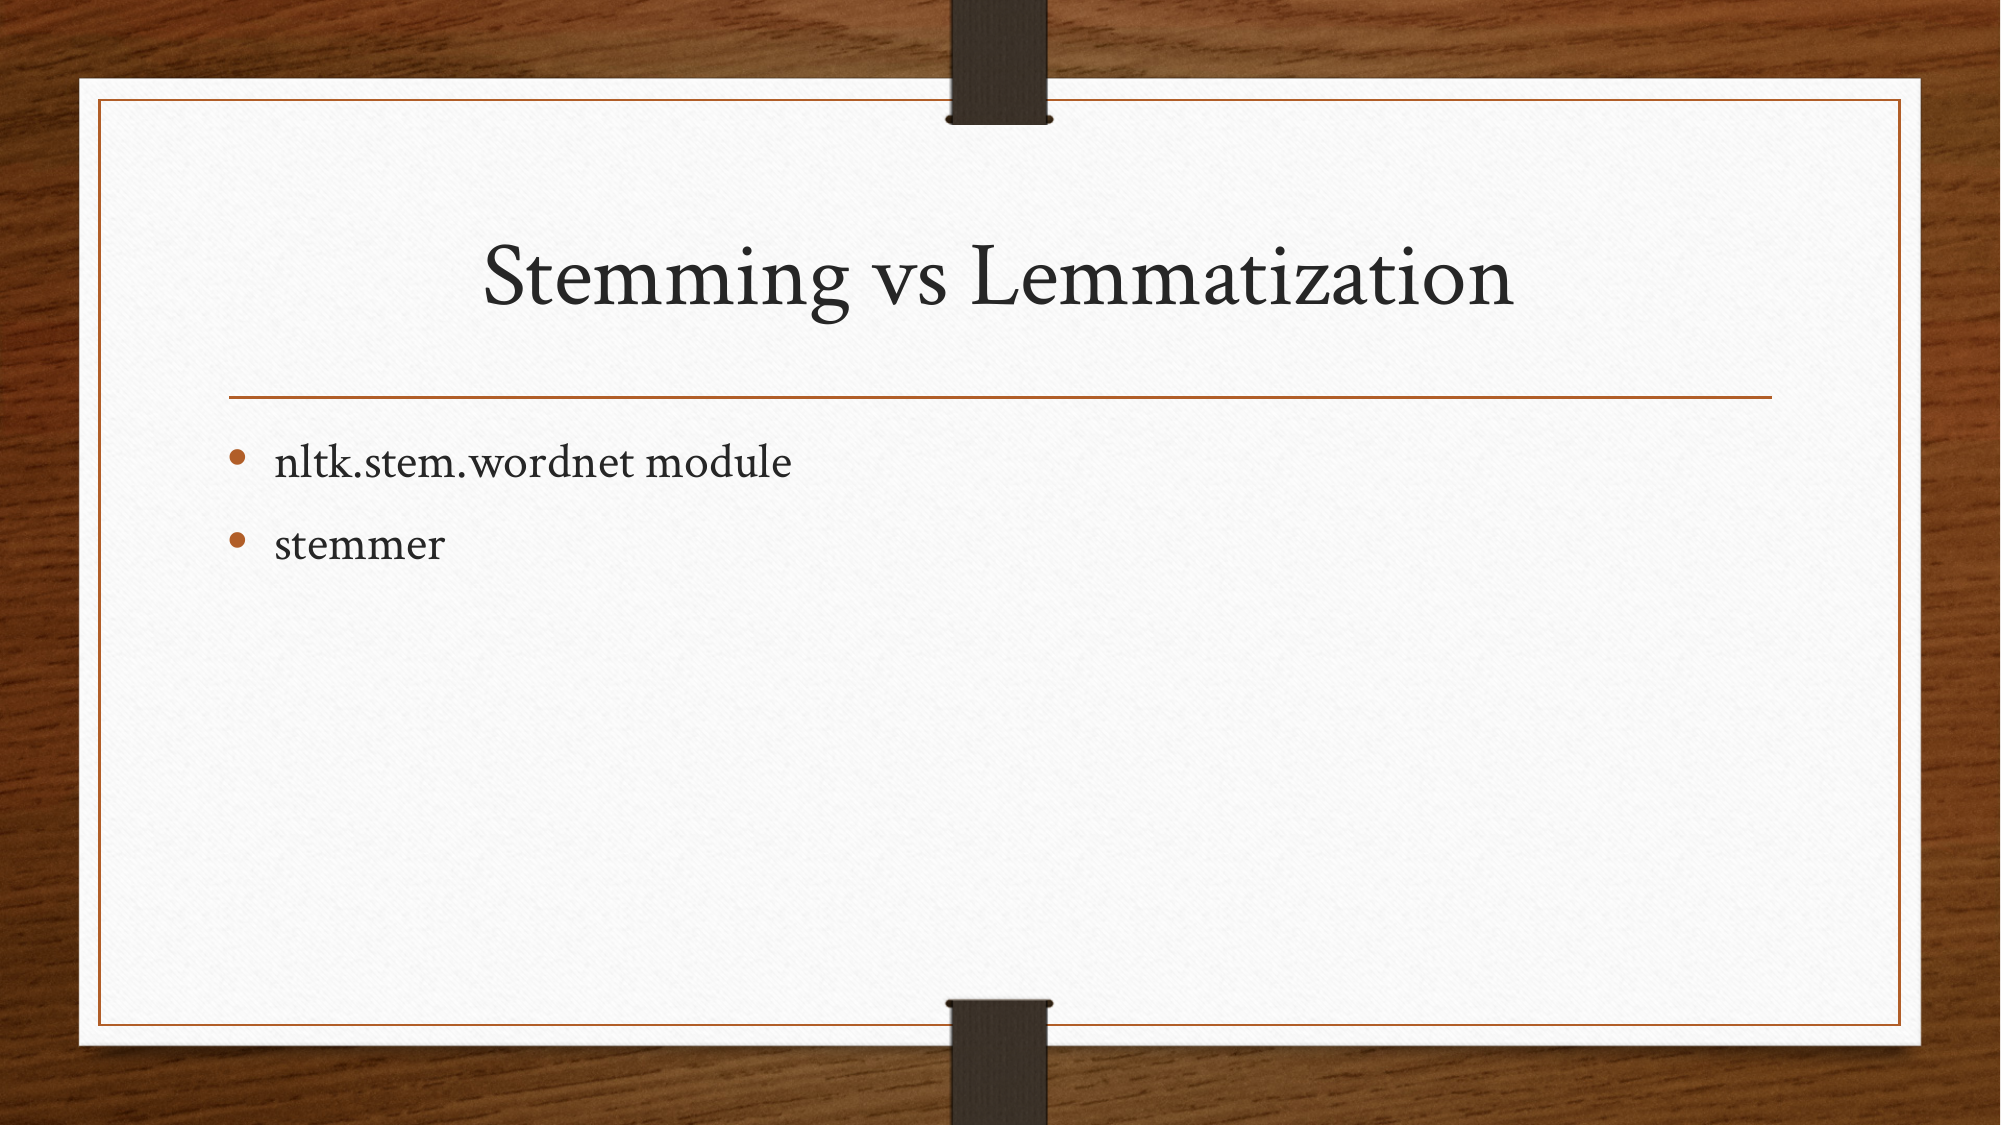

# Stemming vs Lemmatization
nltk.stem.wordnet module
stemmer